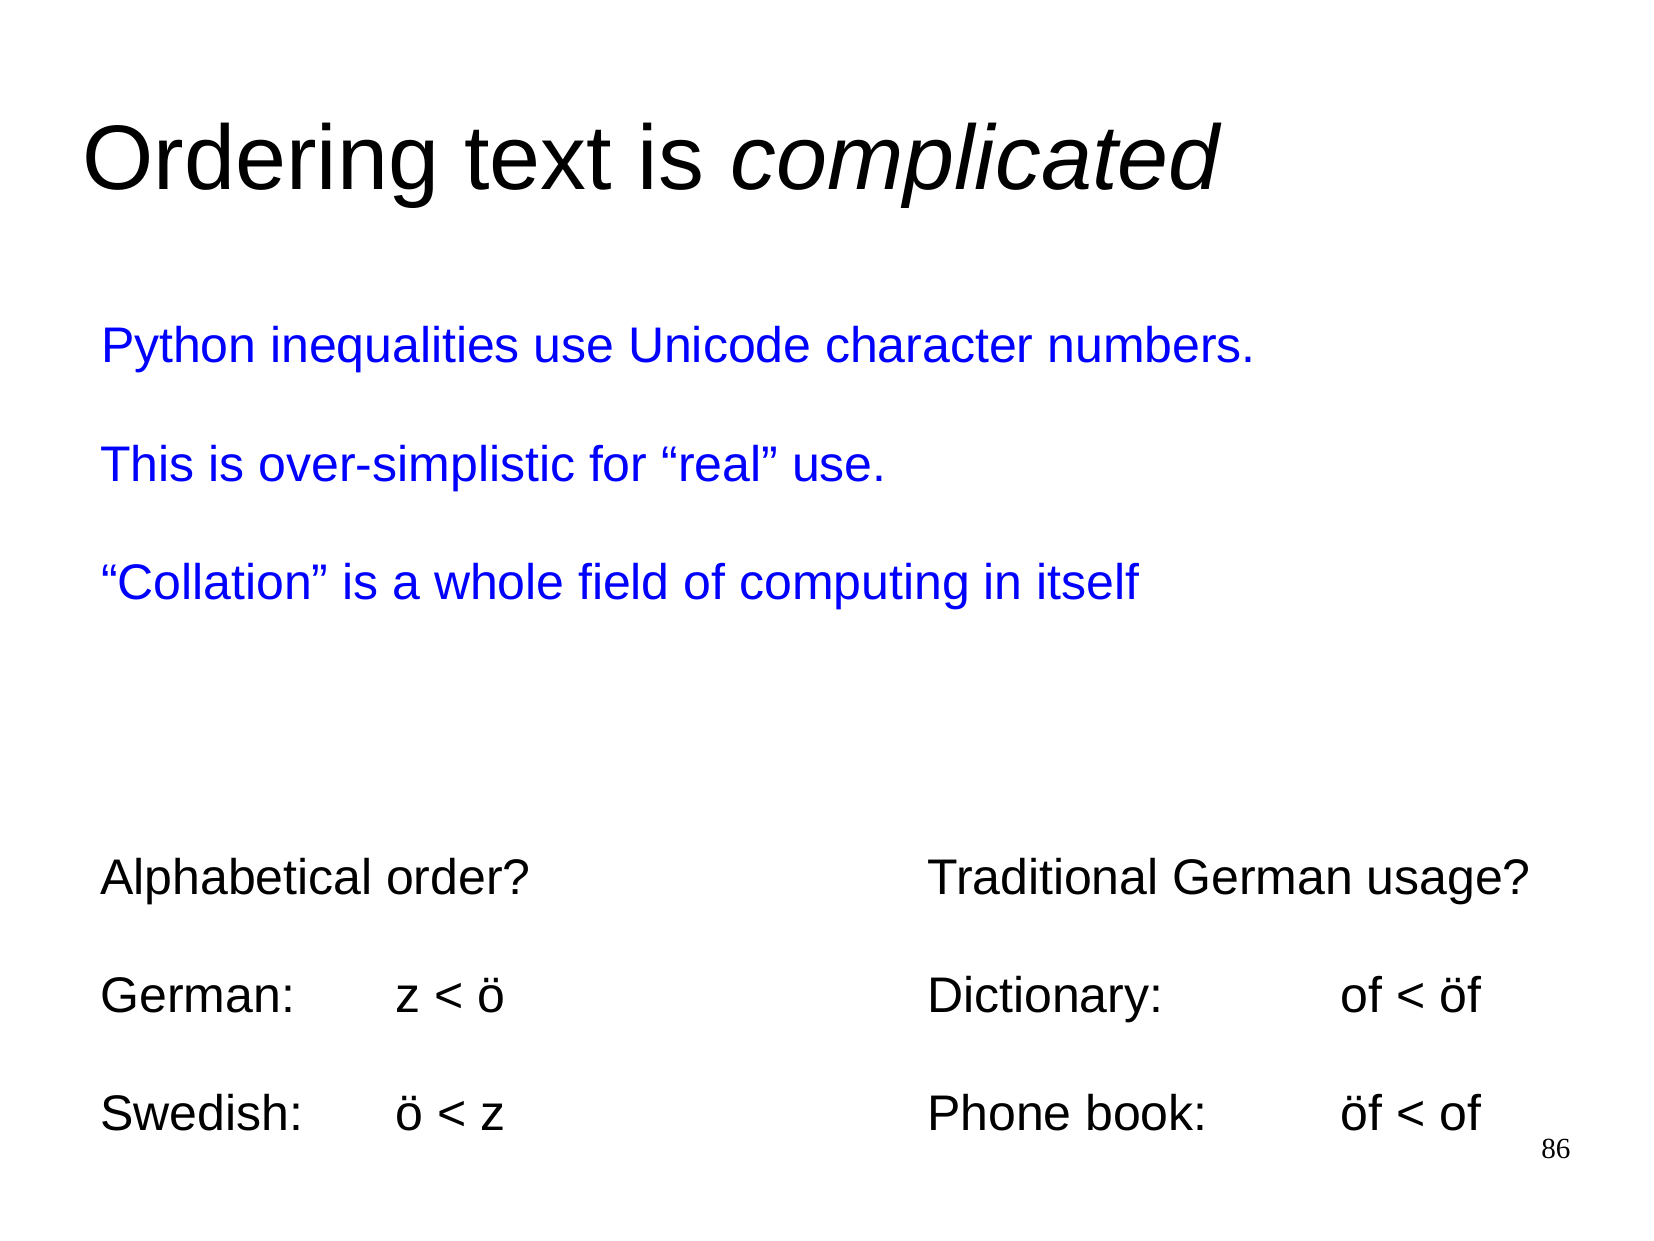

Ordering text is complicated
Python inequalities use Unicode character numbers.
This is over-simplistic for “real” use.
“Collation” is a whole field of computing in itself
Alphabetical order?
Traditional German usage?
German:
z < ö
Dictionary:
of < öf
Swedish:
ö < z
Phone book:
öf < of
86